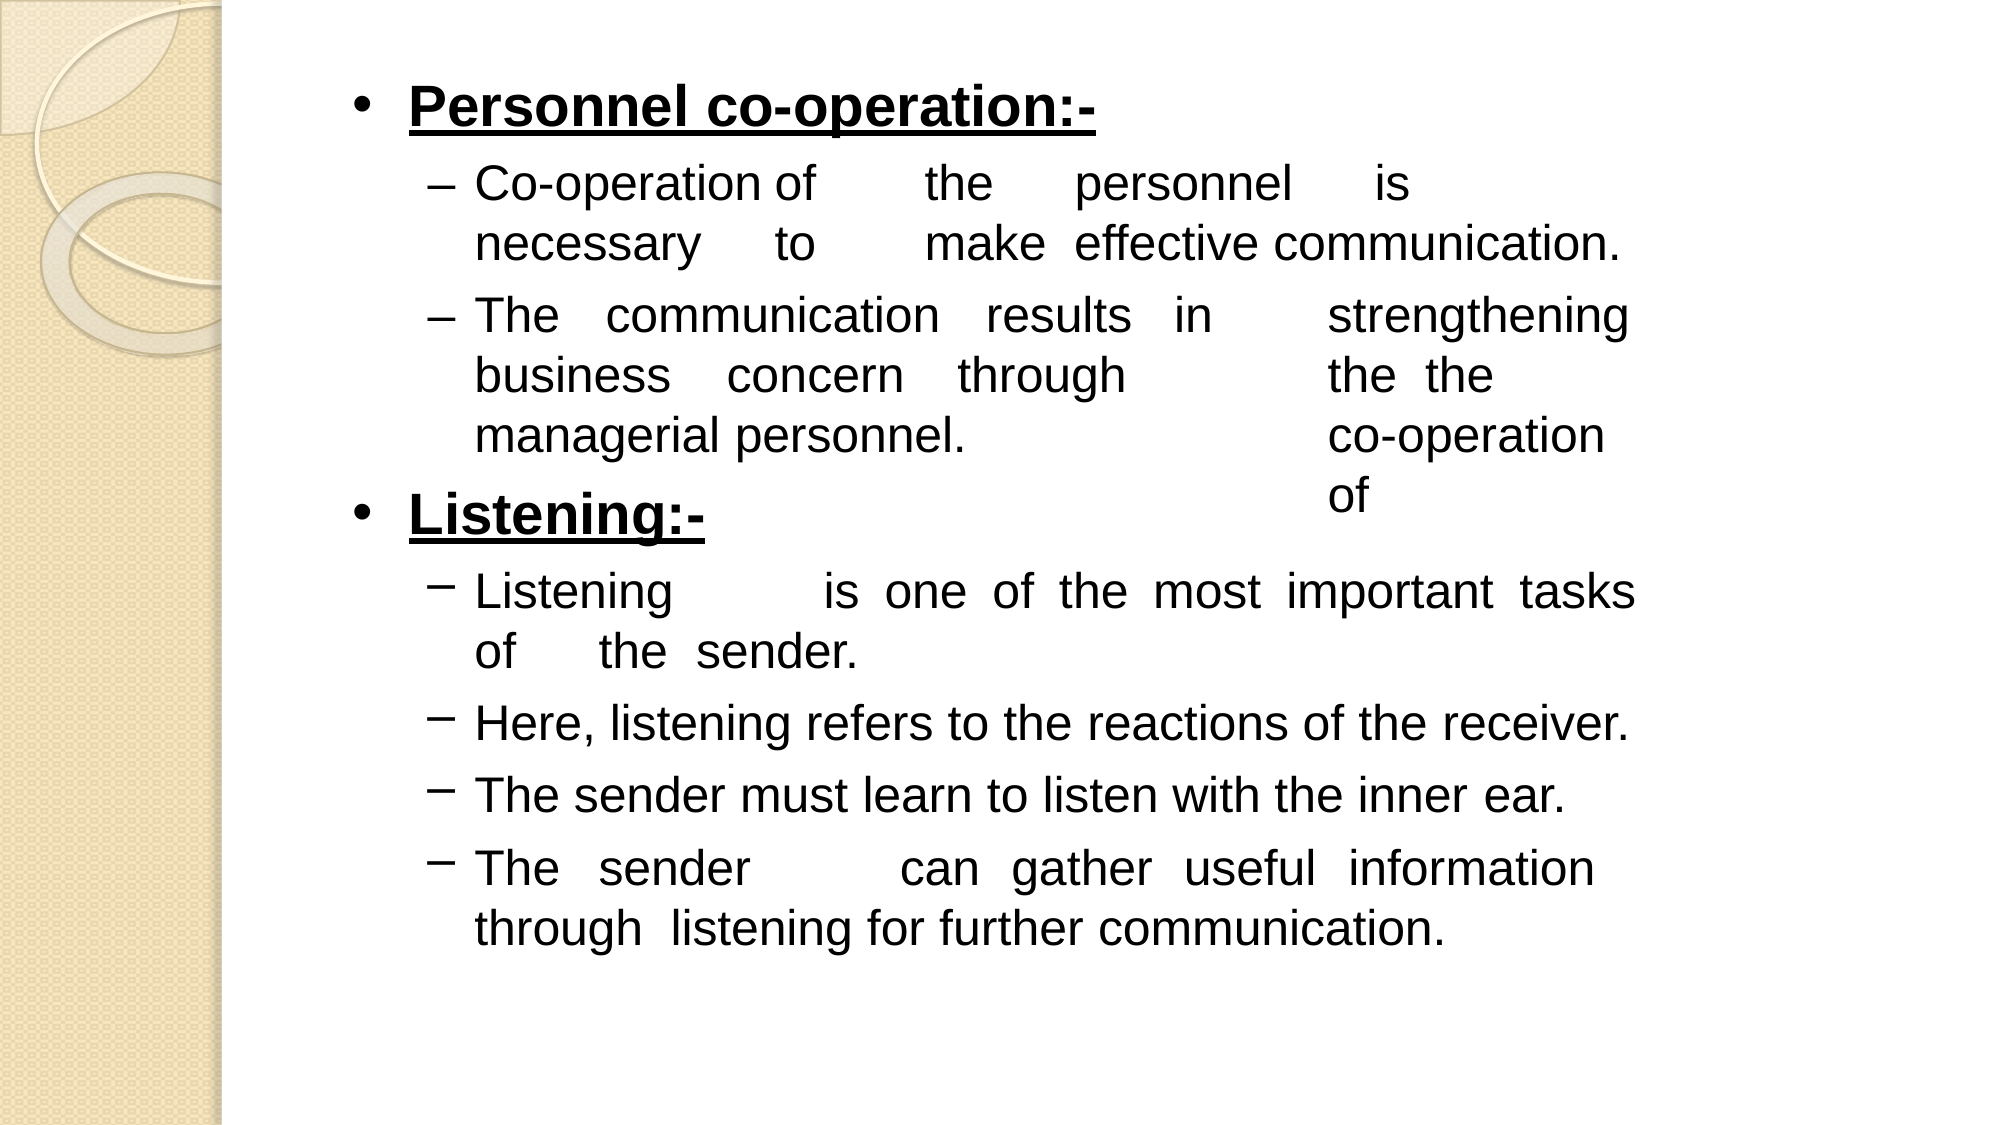

Personnel co-operation:-
– Co-operation	of	the	personnel	is	necessary	to	make  effective communication.
– The	communication	results
in	strengthening	the  the		co-operation		of
business	concern	through
managerial personnel.
Listening:-
Listening	is	one	of	the	most	important	tasks	of	the  sender.
Here, listening refers to the reactions of the receiver.
The sender must learn to listen with the inner ear.
The	sender	can	gather	useful	information	through  listening for further communication.
34